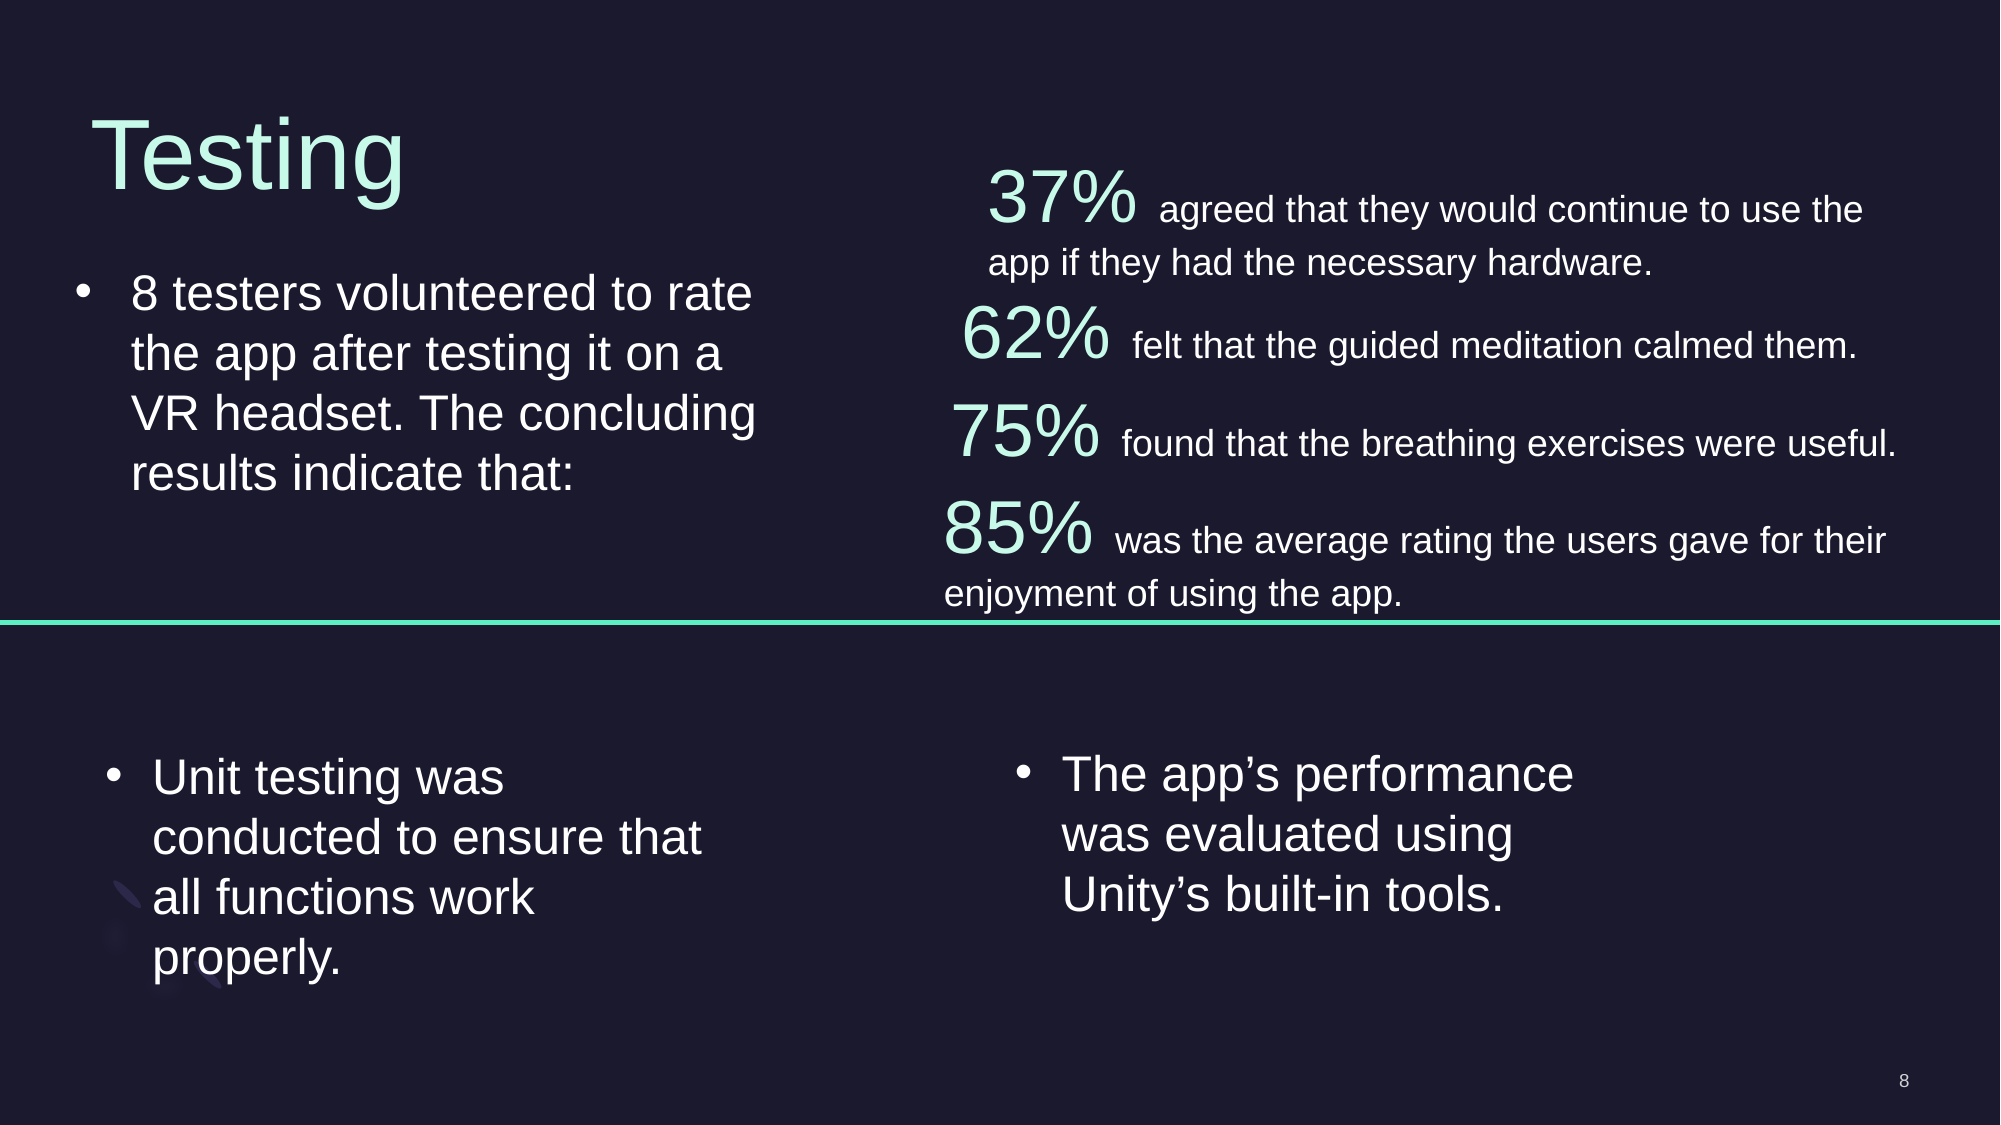

# Testing
37% agreed that they would continue to use the app if they had the necessary hardware.
8 testers volunteered to rate the app after testing it on a VR headset. The concluding results indicate that:
62% felt that the guided meditation calmed them.
75% found that the breathing exercises were useful.
85% was the average rating the users gave for their
enjoyment of using the app.
The app’s performance was evaluated using Unity’s built-in tools.
Unit testing was conducted to ensure that all functions work properly.
8